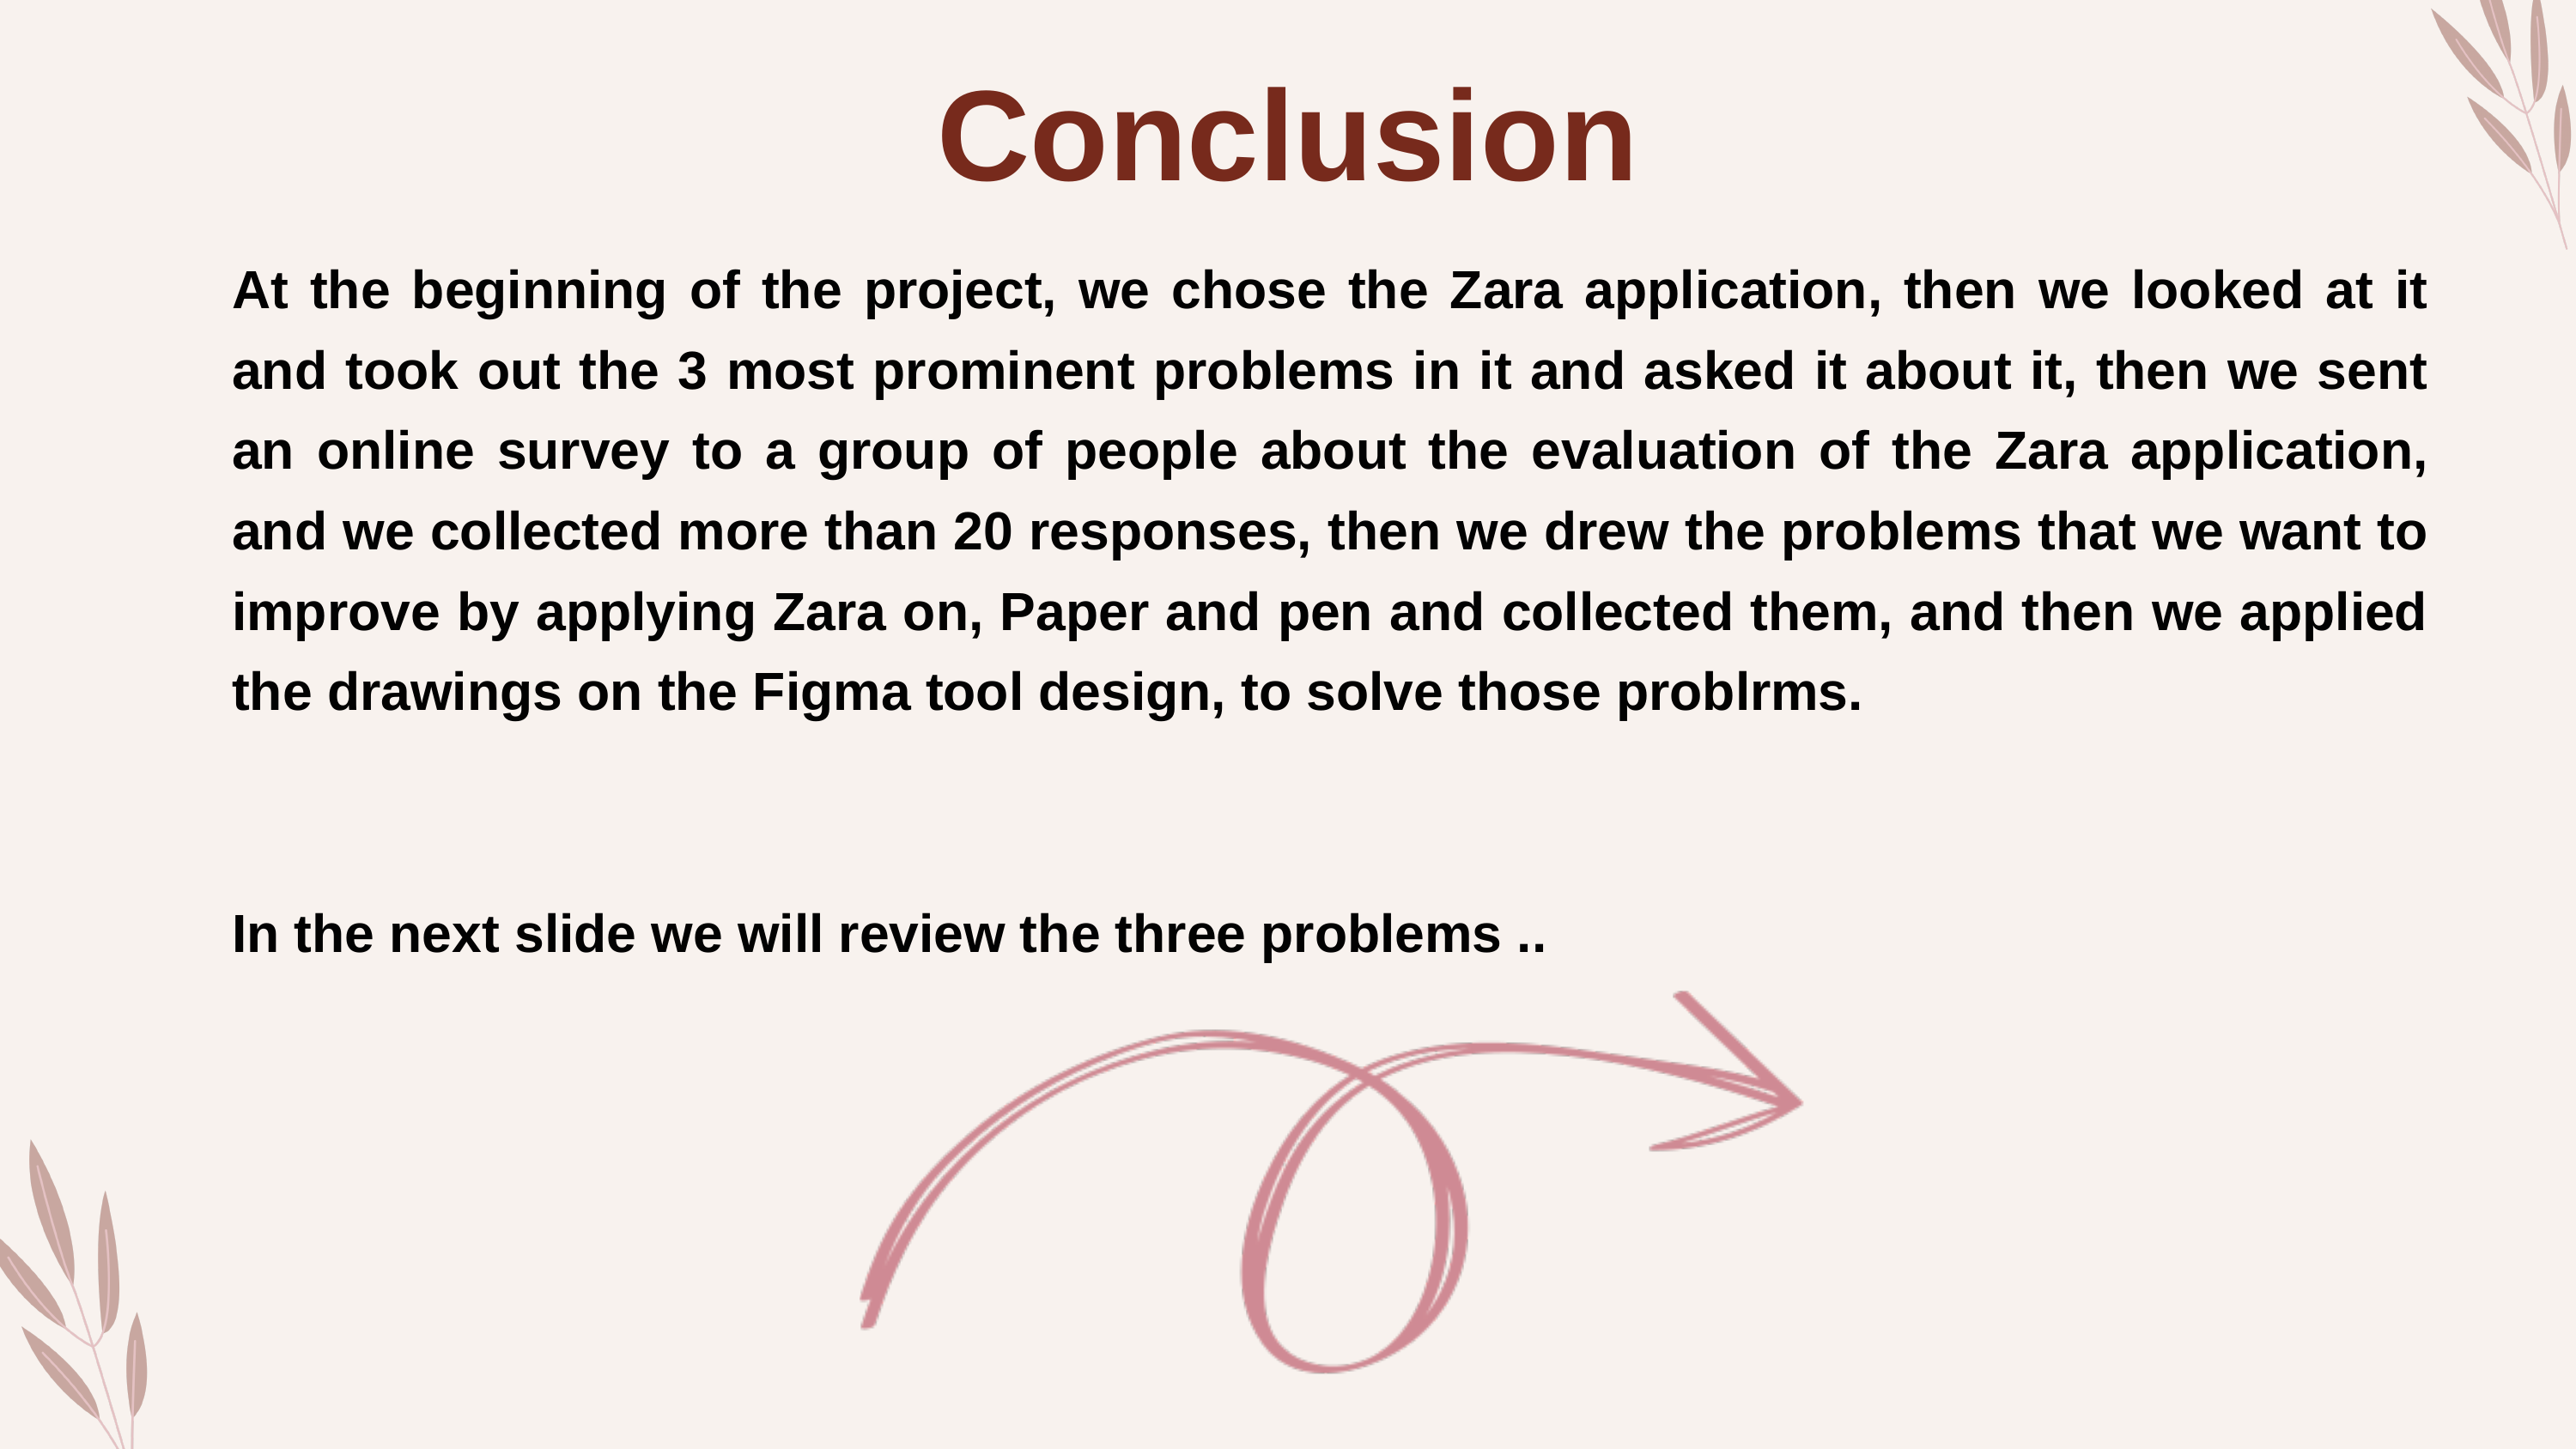

Conclusion
At the beginning of the project, we chose the Zara application, then we looked at it and took out the 3 most prominent problems in it and asked it about it, then we sent an online survey to a group of people about the evaluation of the Zara application, and we collected more than 20 responses, then we drew the problems that we want to improve by applying Zara on, Paper and pen and collected them, and then we applied the drawings on the Figma tool design, to solve those problrms.

In the next slide we will review the three problems ..